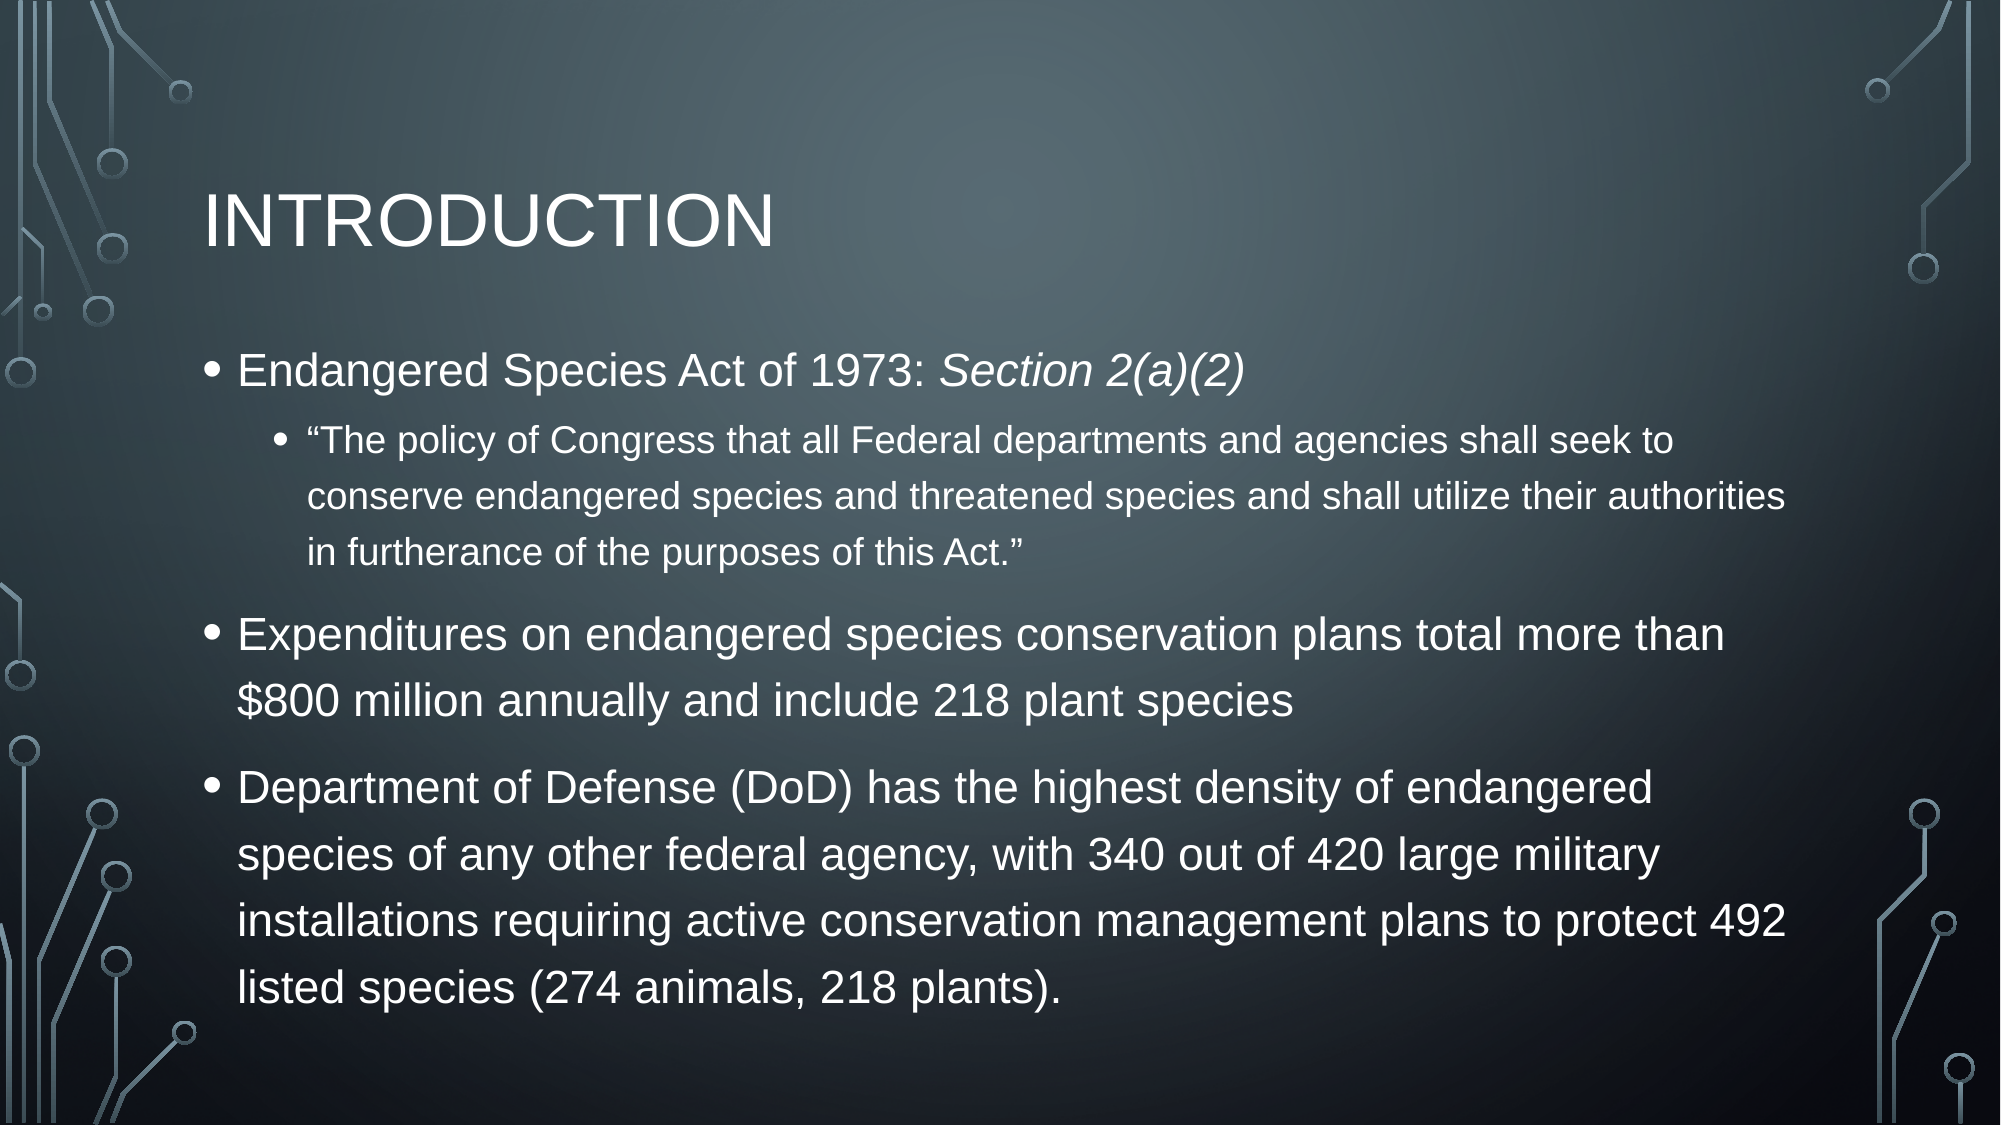

# Introduction
Endangered Species Act of 1973: Section 2(a)(2)
“The policy of Congress that all Federal departments and agencies shall seek to conserve endangered species and threatened species and shall utilize their authorities in furtherance of the purposes of this Act.”
Expenditures on endangered species conservation plans total more than $800 million annually and include 218 plant species
Department of Defense (DoD) has the highest density of endangered species of any other federal agency, with 340 out of 420 large military installations requiring active conservation management plans to protect 492 listed species (274 animals, 218 plants).